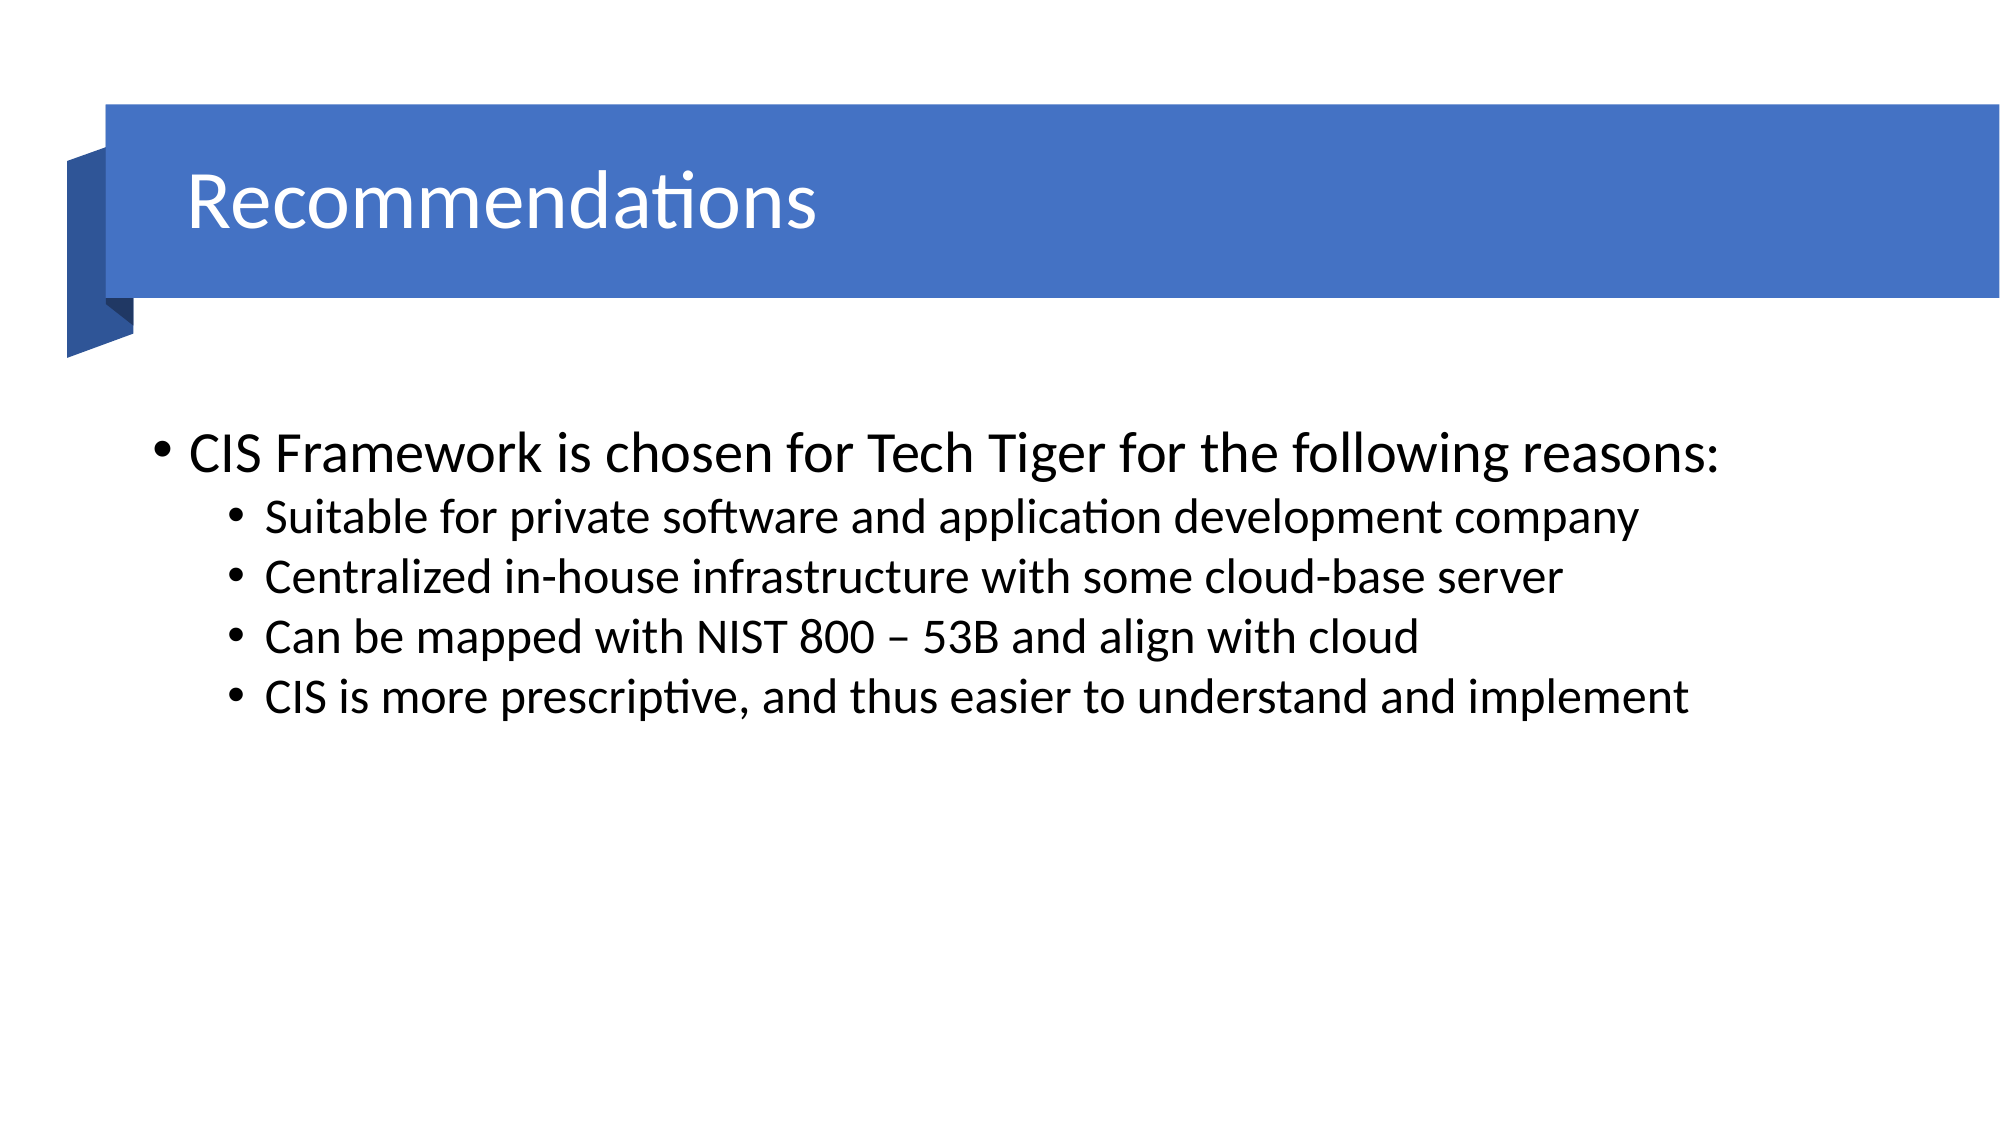

# Recommendations

CIS Framework is chosen for Tech Tiger for the following reasons:
Suitable for private software and application development company
Centralized in-house infrastructure with some cloud-base server
Can be mapped with NIST 800 – 53B and align with cloud
CIS is more prescriptive, and thus easier to understand and implement